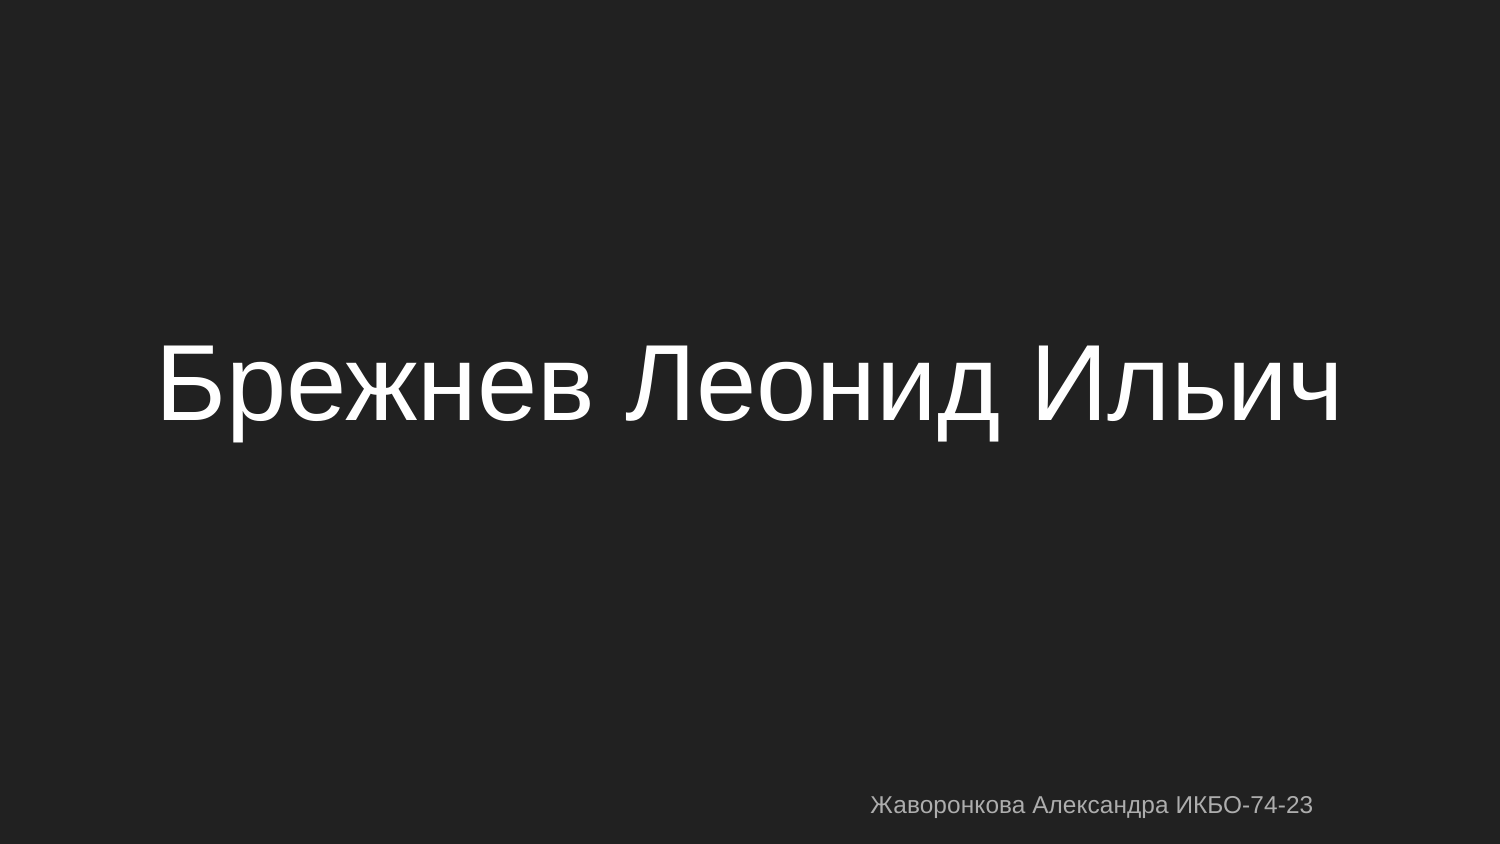

# Брежнев Леонид Ильич
Жаворонкова Александра ИКБО-74-23